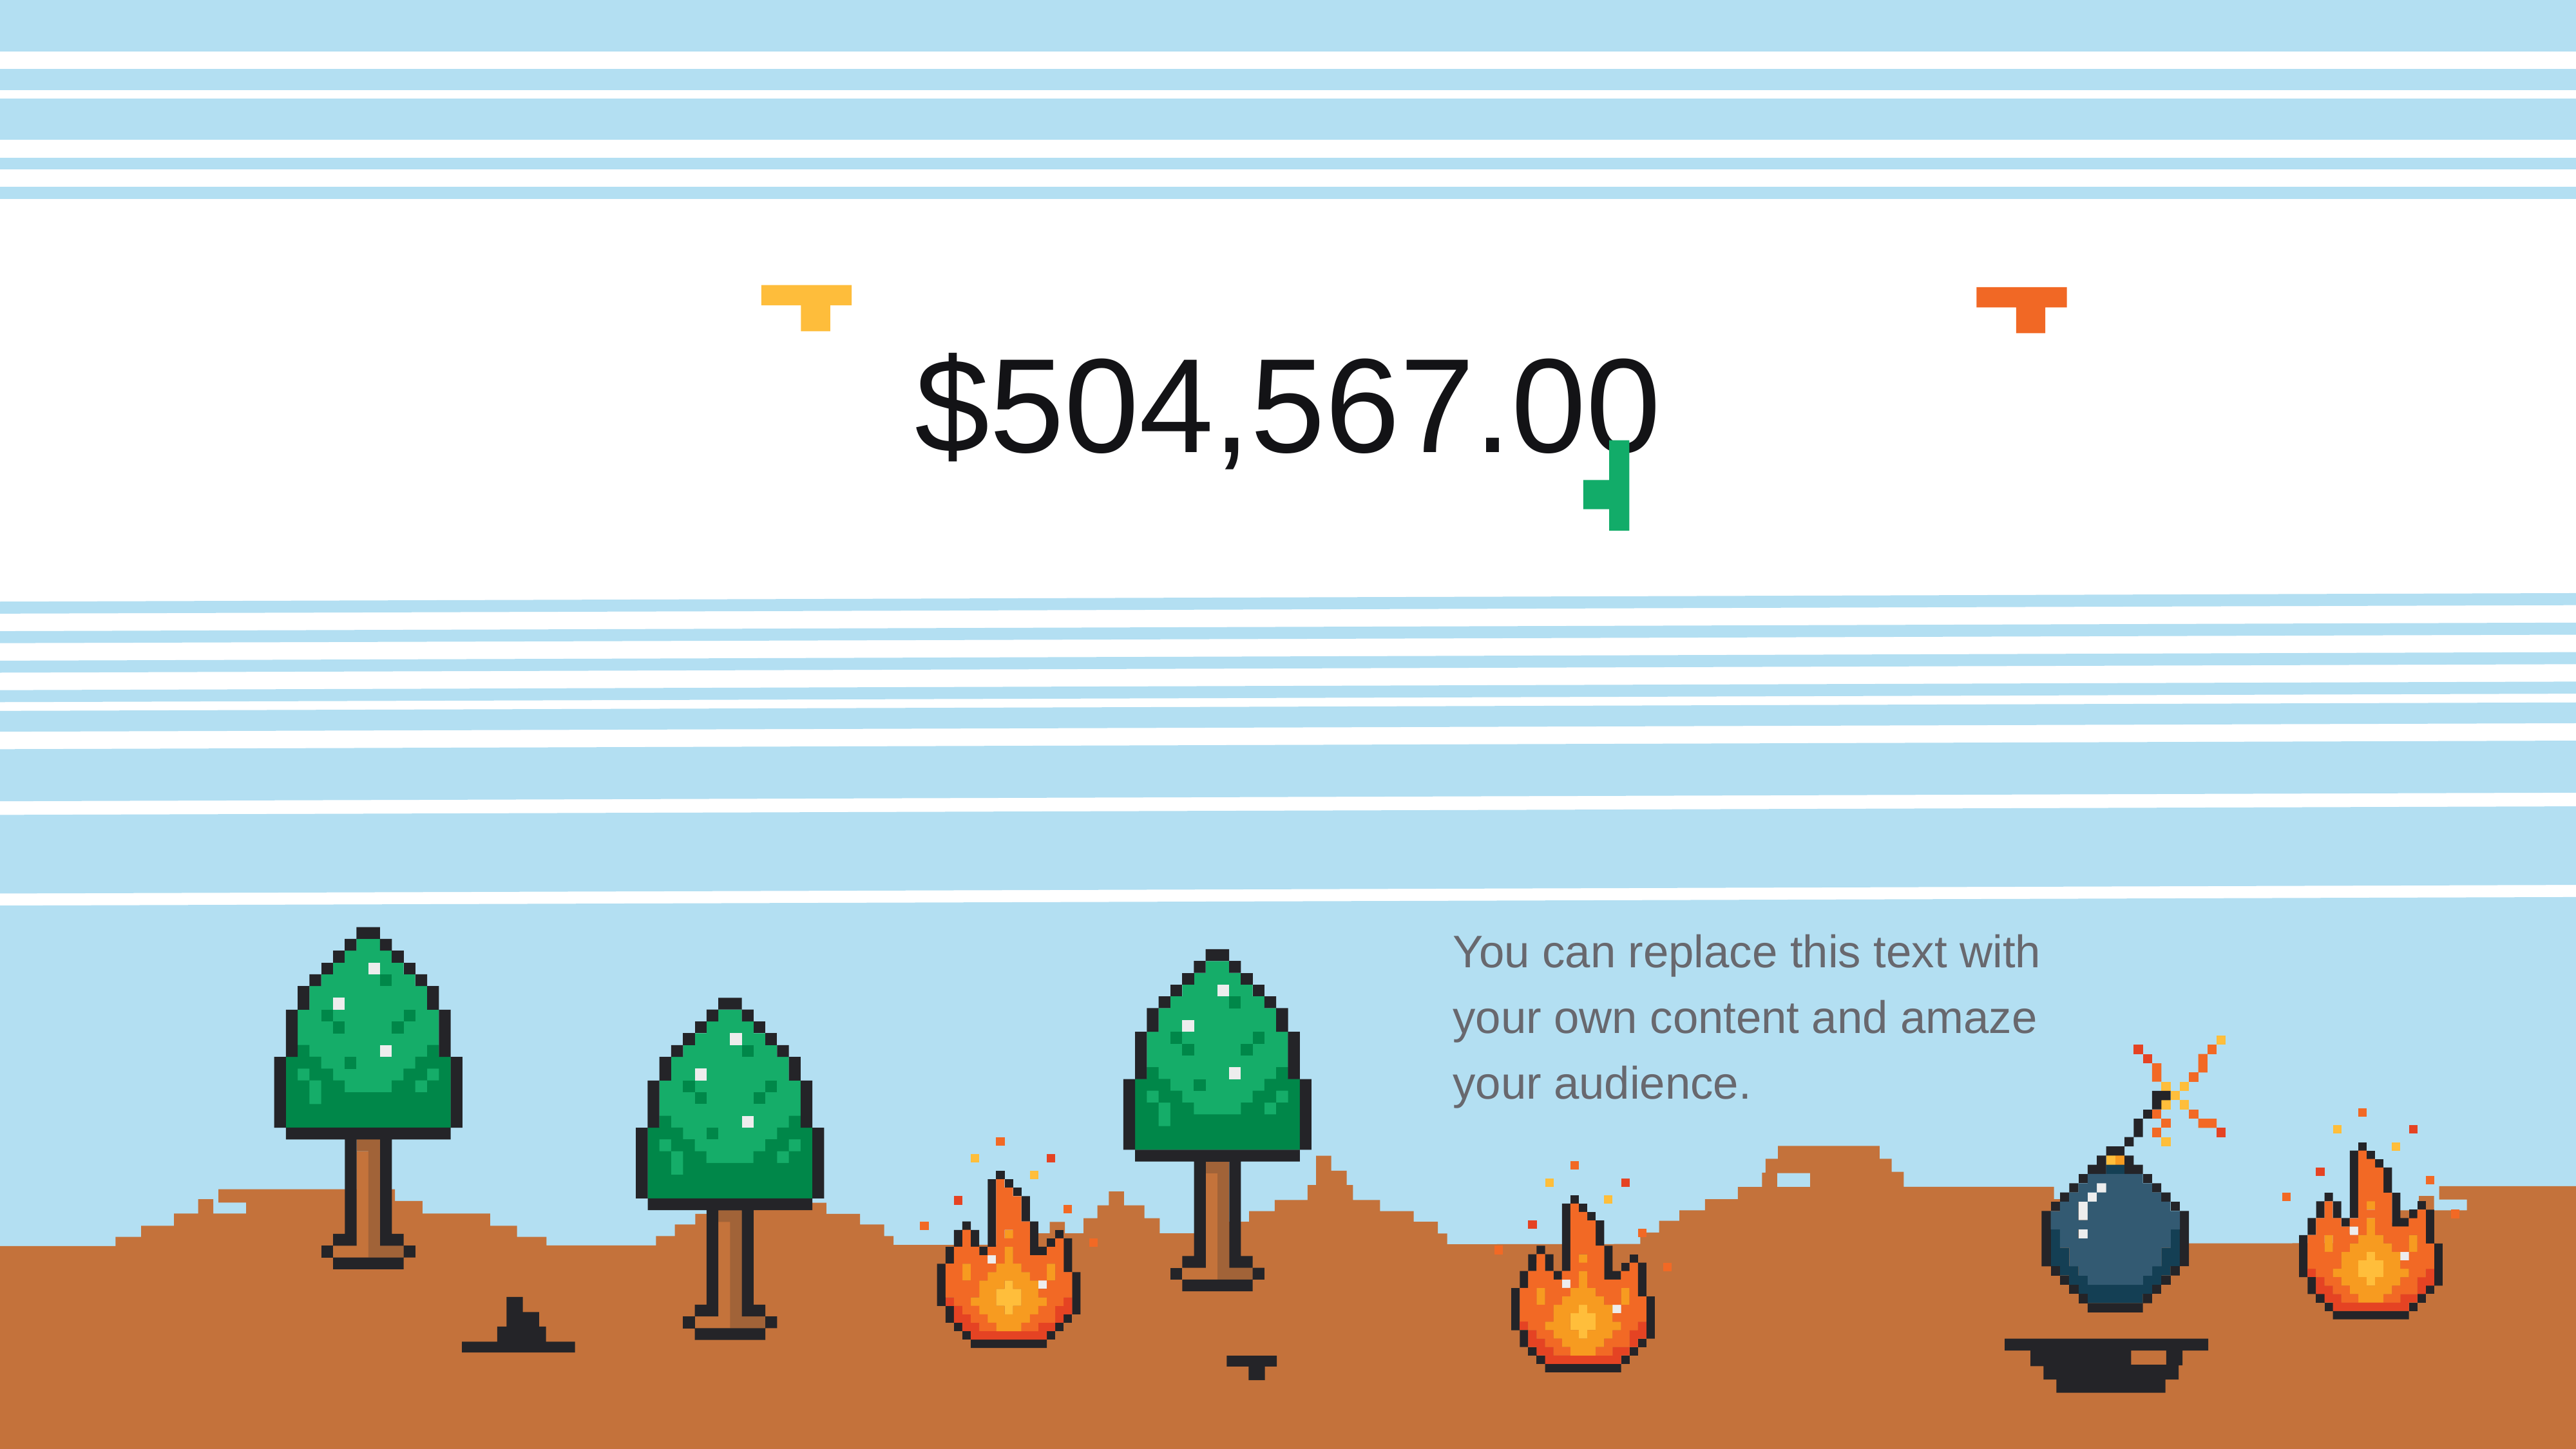

$504,567.00

You can replace this text with your own content and amaze your audience.